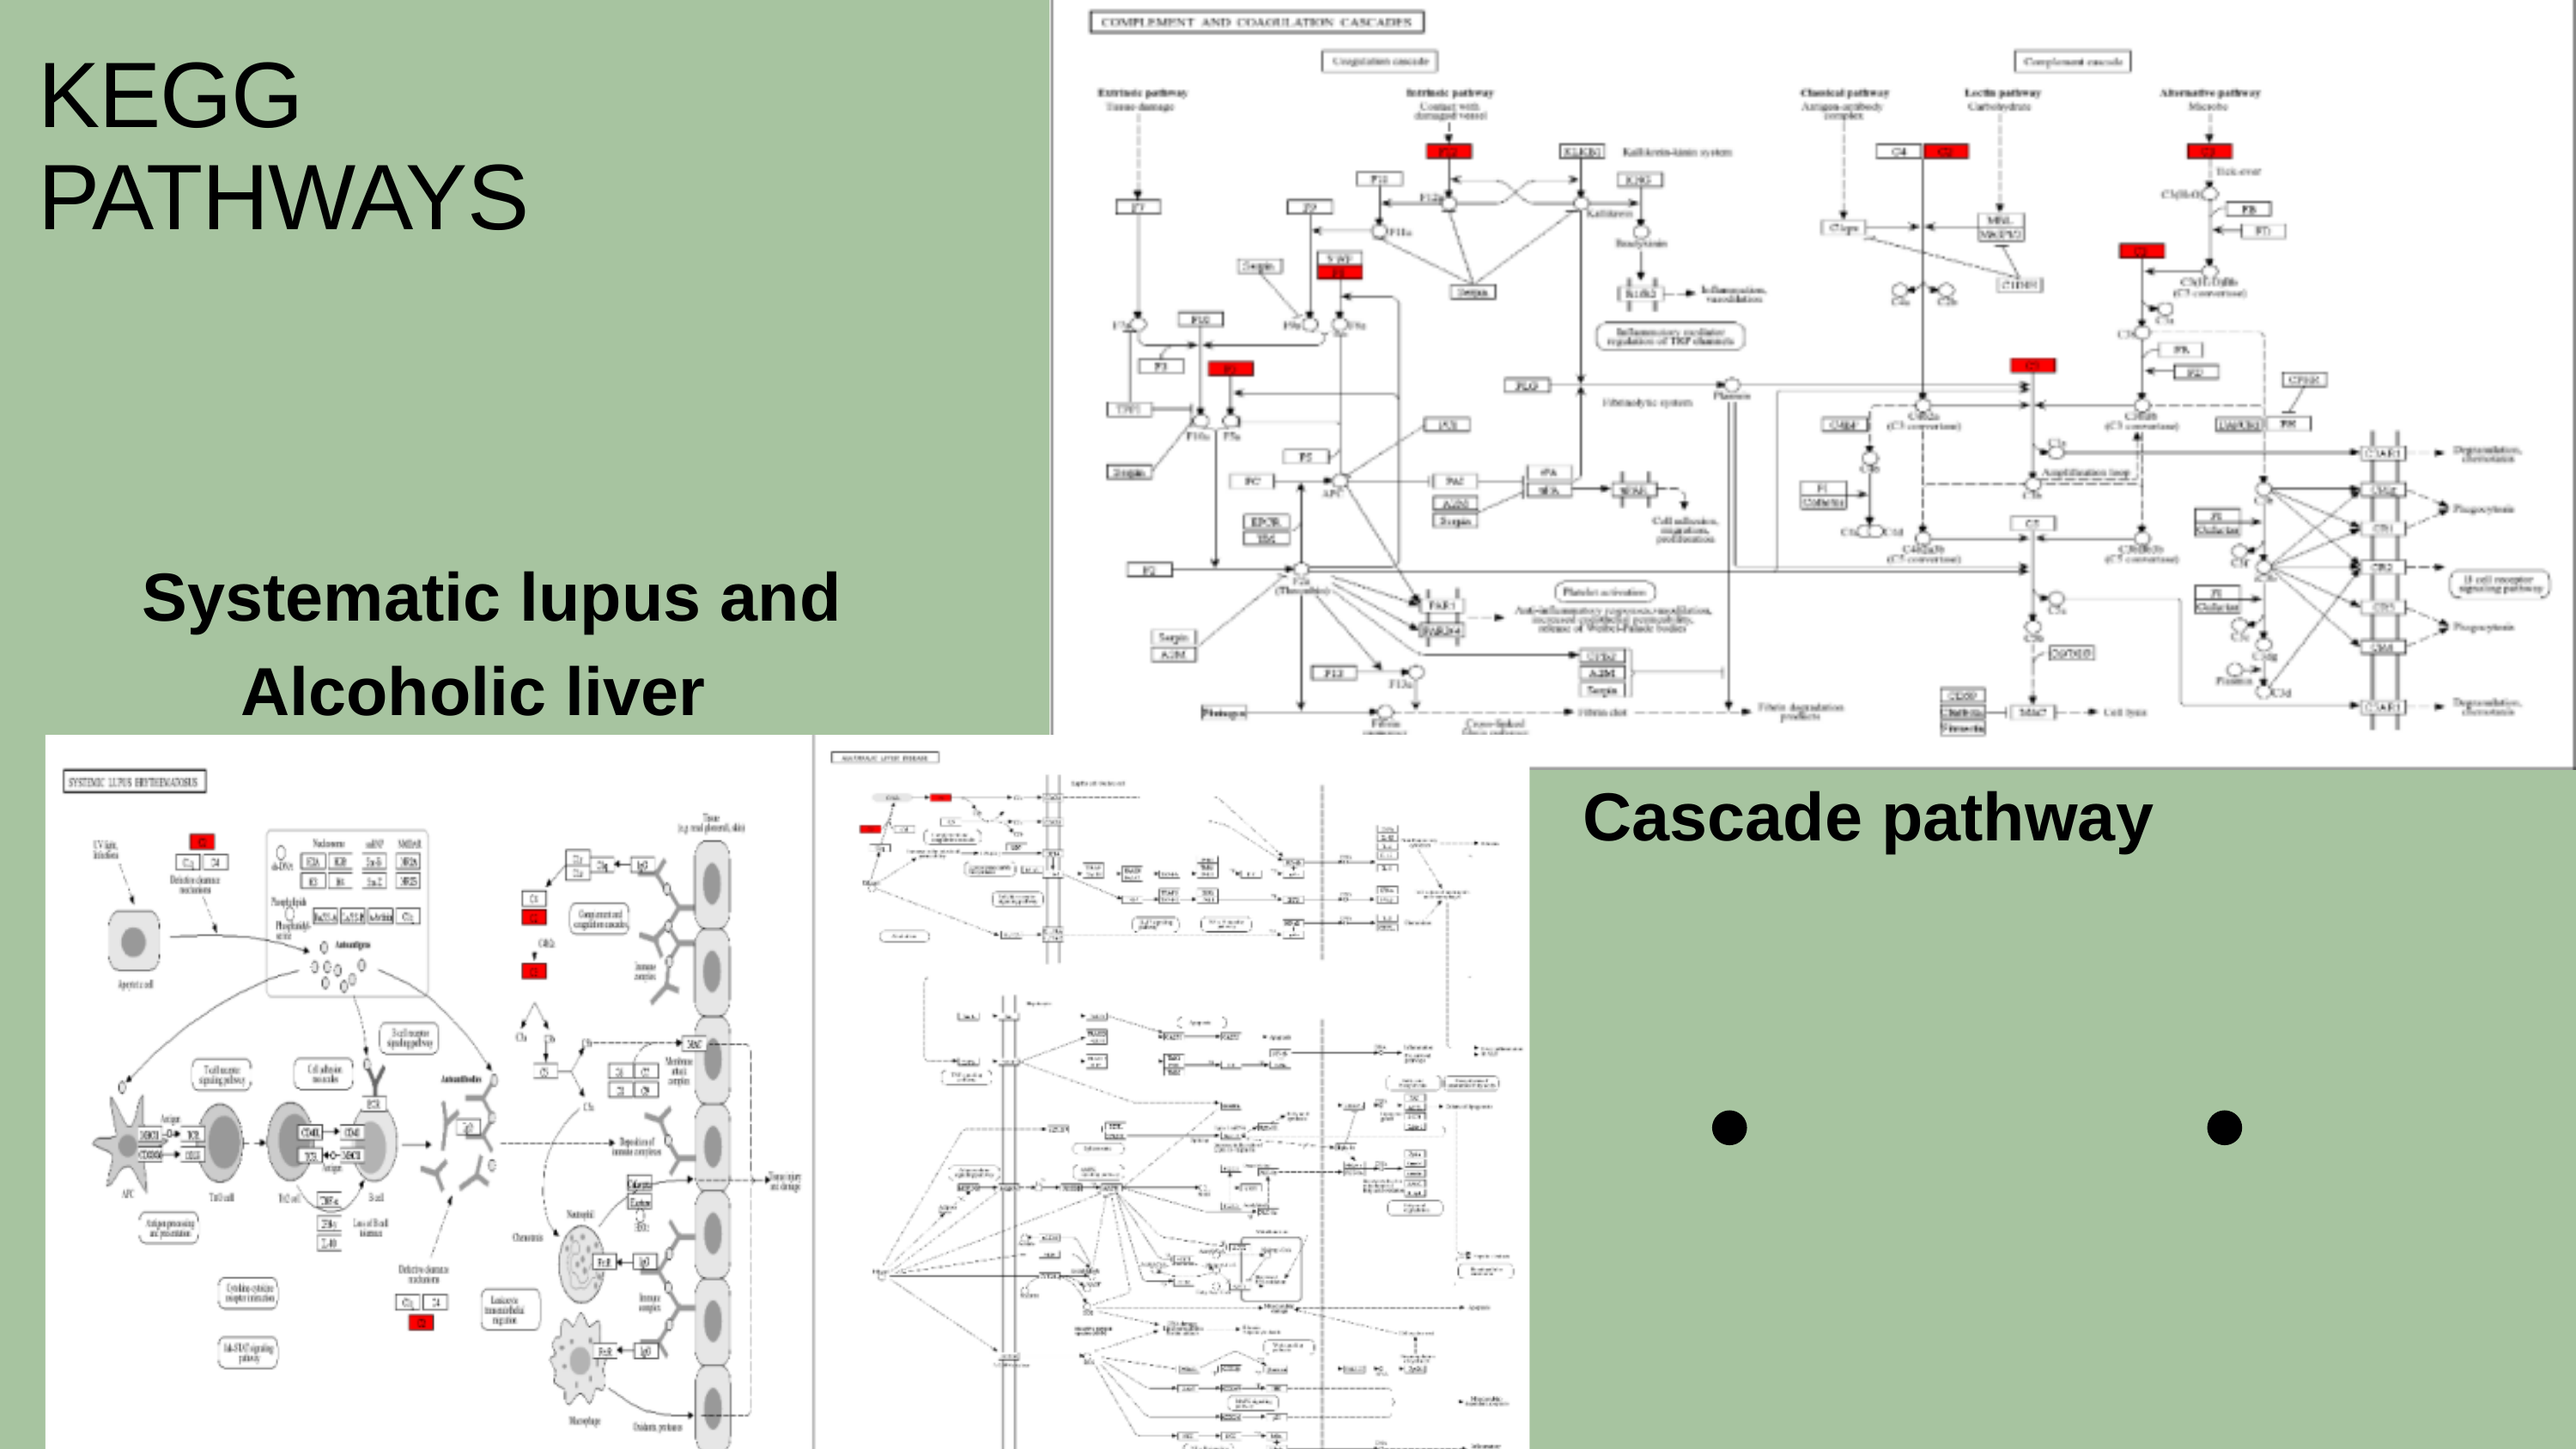

KEGG PATHWAYS
Systematic lupus and Alcoholic liver

Cascade pathway